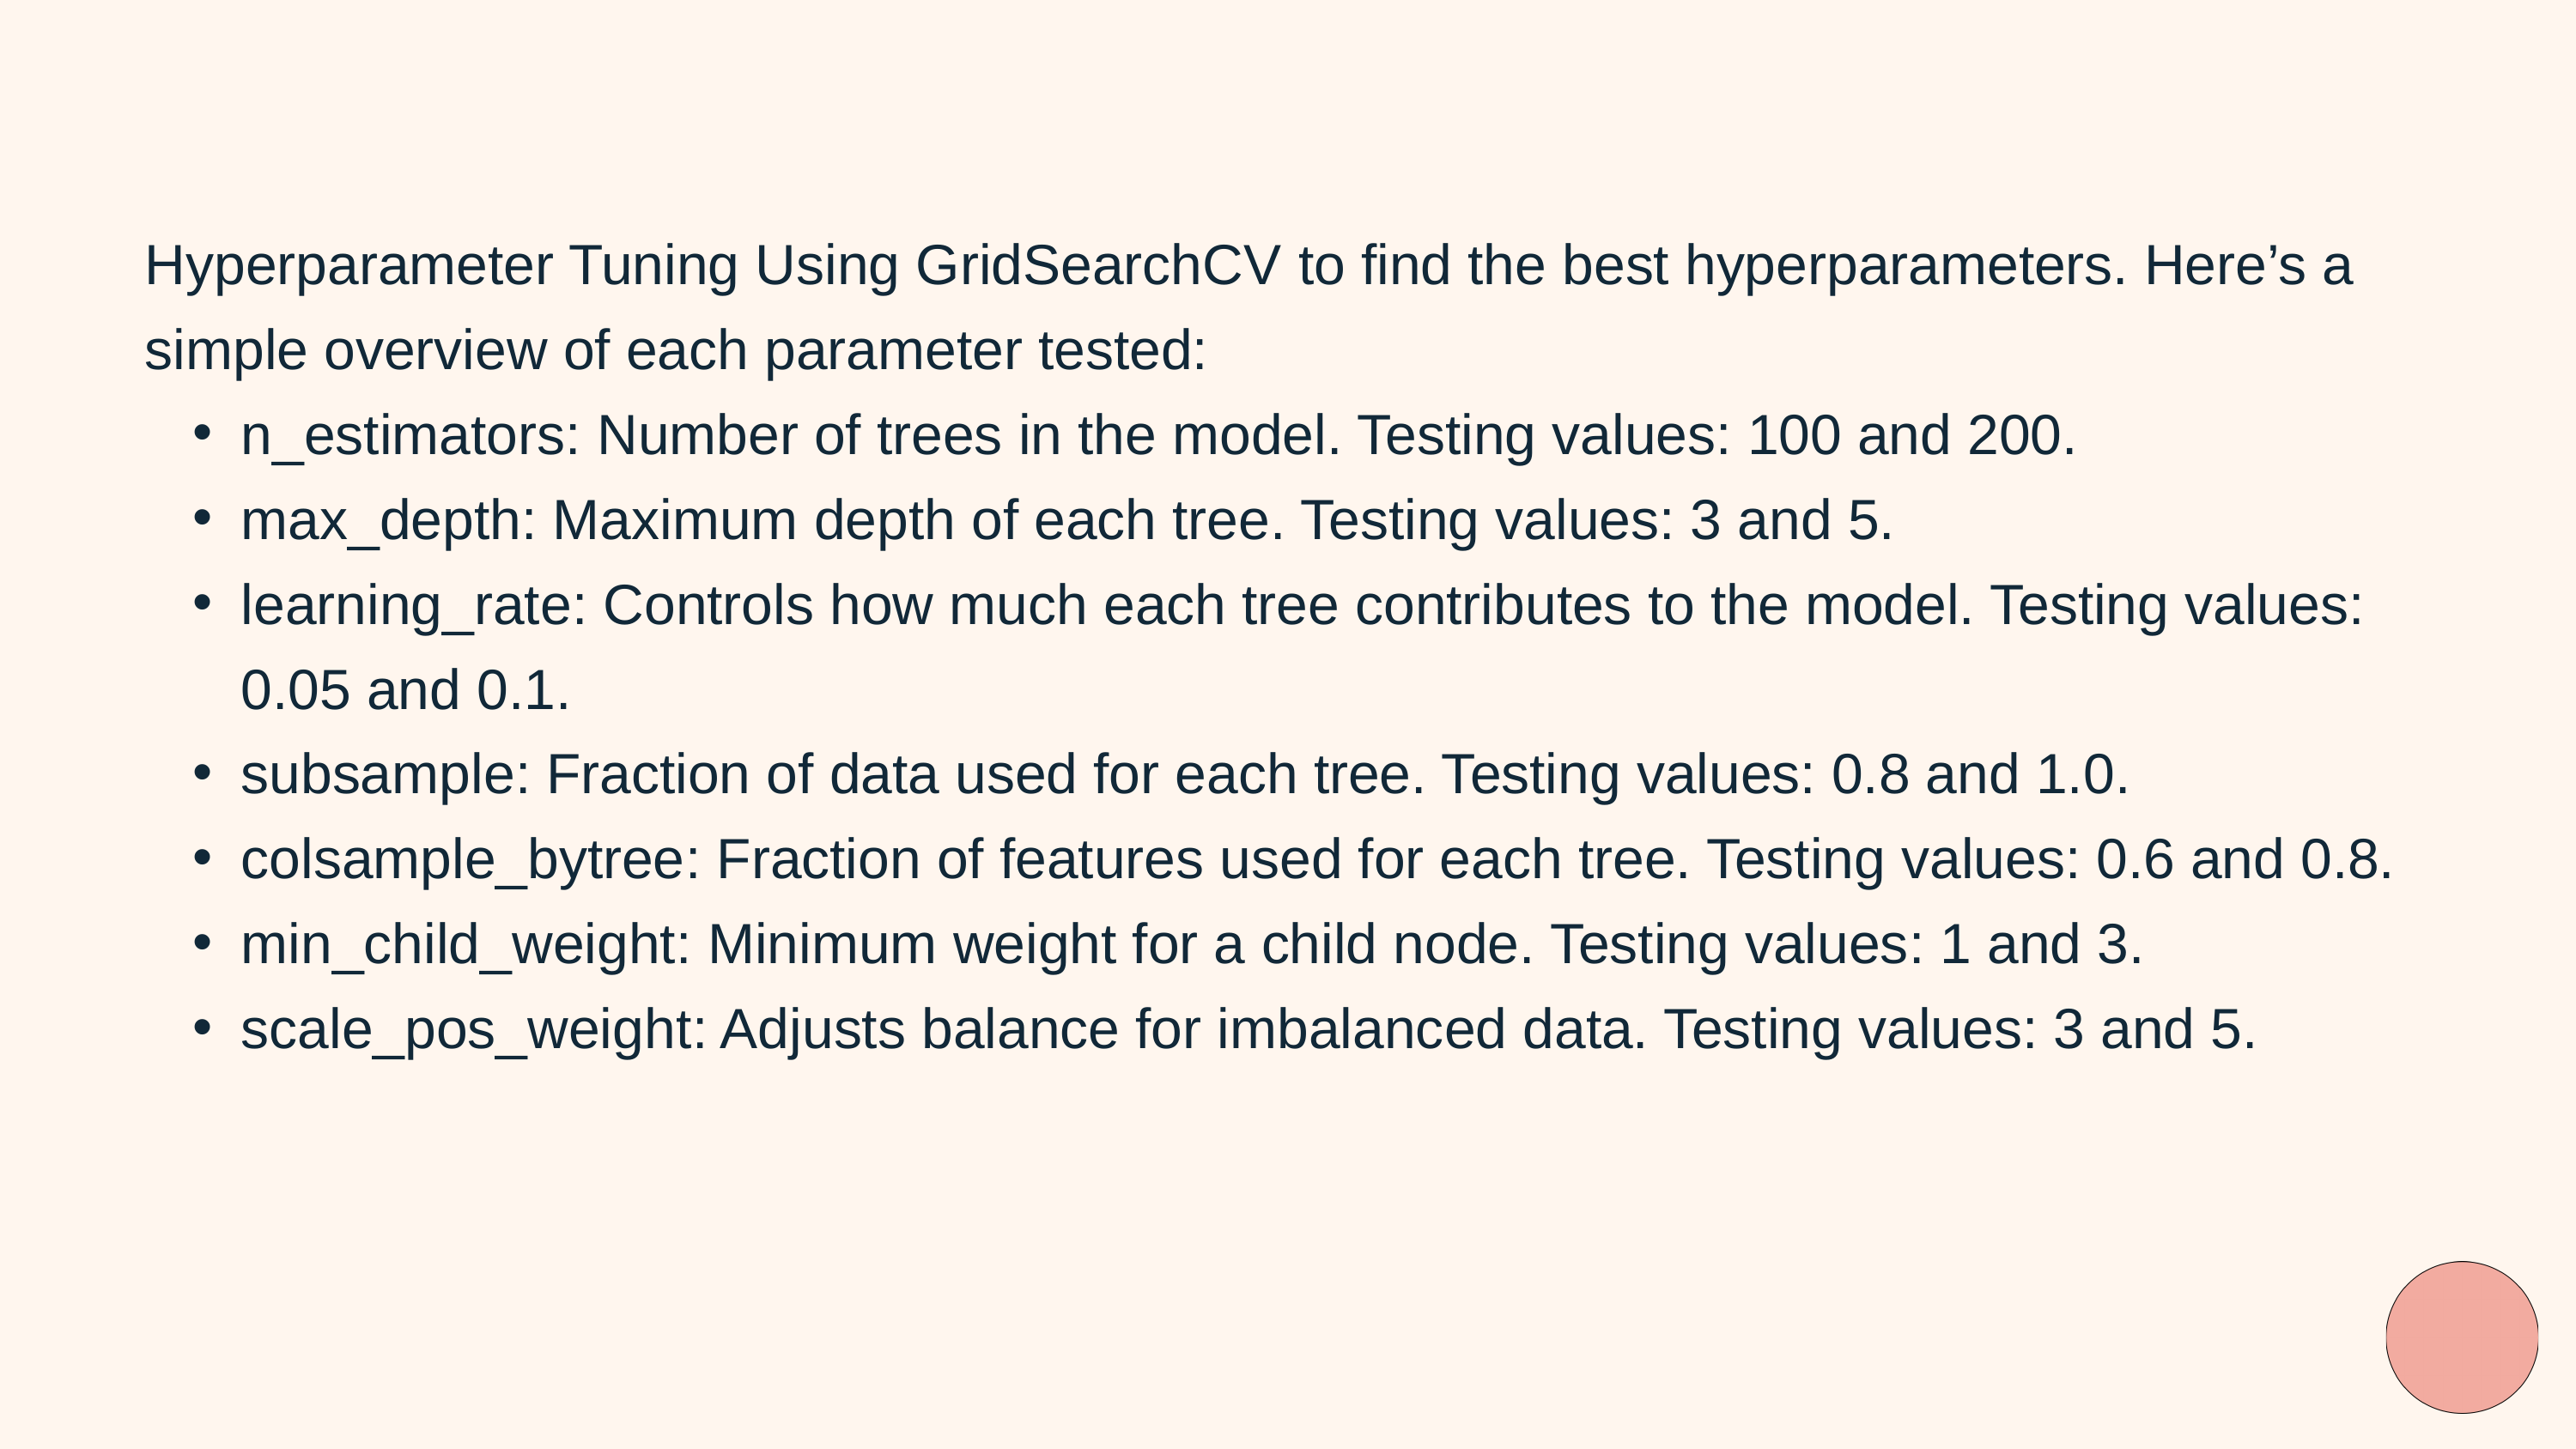

Hyperparameter Tuning Using GridSearchCV to find the best hyperparameters. Here’s a simple overview of each parameter tested:
n_estimators: Number of trees in the model. Testing values: 100 and 200.
max_depth: Maximum depth of each tree. Testing values: 3 and 5.
learning_rate: Controls how much each tree contributes to the model. Testing values: 0.05 and 0.1.
subsample: Fraction of data used for each tree. Testing values: 0.8 and 1.0.
colsample_bytree: Fraction of features used for each tree. Testing values: 0.6 and 0.8.
min_child_weight: Minimum weight for a child node. Testing values: 1 and 3.
scale_pos_weight: Adjusts balance for imbalanced data. Testing values: 3 and 5.